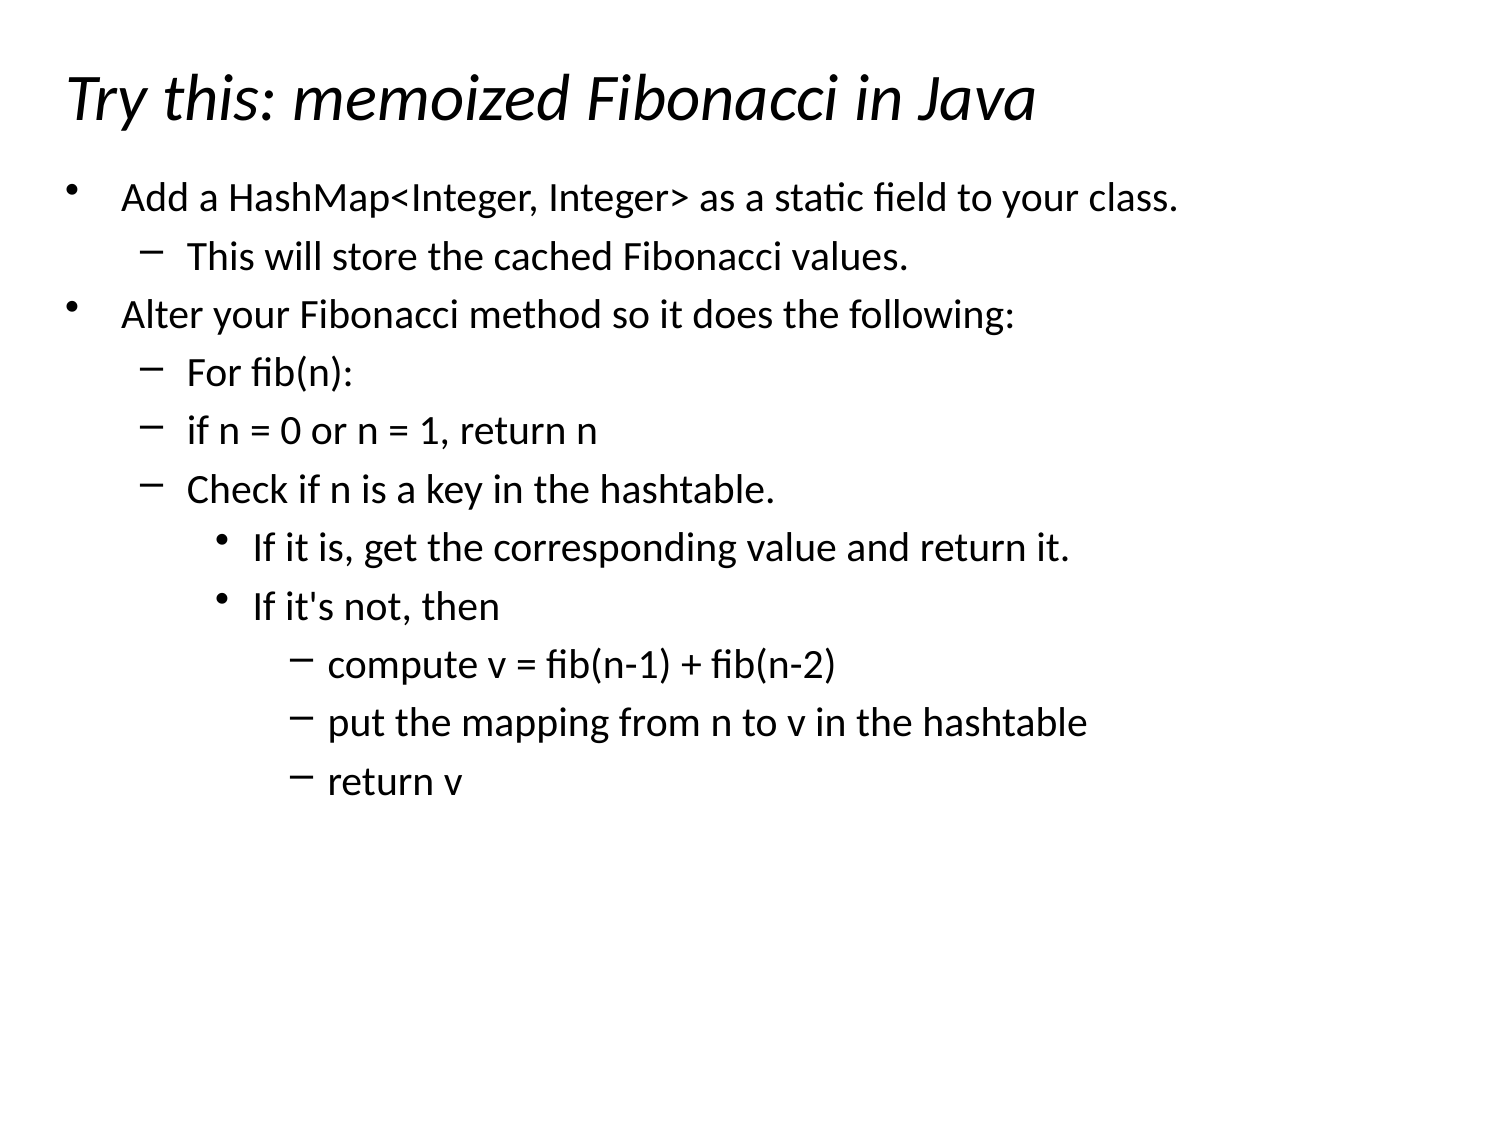

# Try this: memoized Fibonacci in Java
Add a HashMap<Integer, Integer> as a static field to your class.
This will store the cached Fibonacci values.
Alter your Fibonacci method so it does the following:
For fib(n):
if n = 0 or n = 1, return n
Check if n is a key in the hashtable.
If it is, get the corresponding value and return it.
If it's not, then
compute v = fib(n-1) + fib(n-2)
put the mapping from n to v in the hashtable
return v